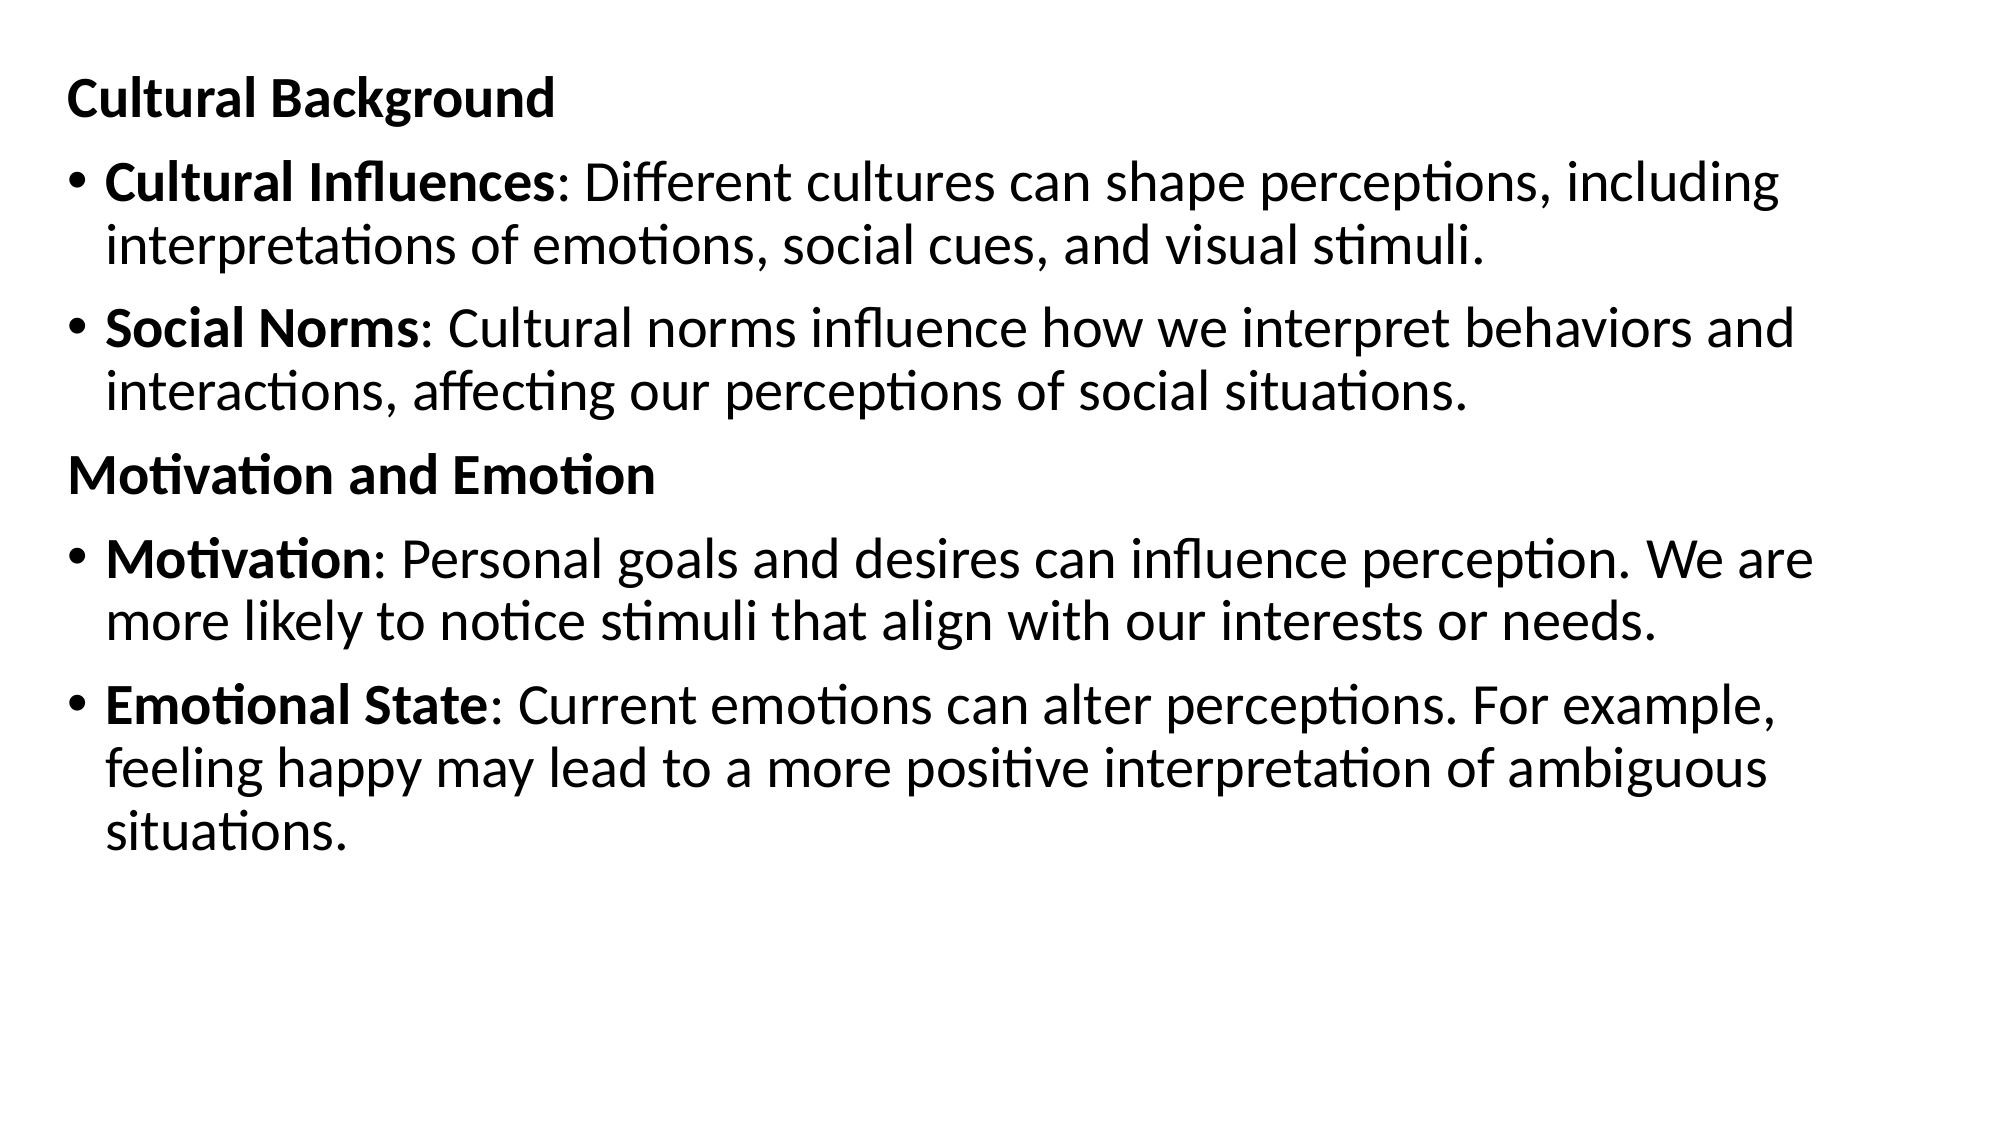

Cultural Background
Cultural Influences: Different cultures can shape perceptions, including interpretations of emotions, social cues, and visual stimuli.
Social Norms: Cultural norms influence how we interpret behaviors and interactions, affecting our perceptions of social situations.
Motivation and Emotion
Motivation: Personal goals and desires can influence perception. We are more likely to notice stimuli that align with our interests or needs.
Emotional State: Current emotions can alter perceptions. For example, feeling happy may lead to a more positive interpretation of ambiguous situations.

#